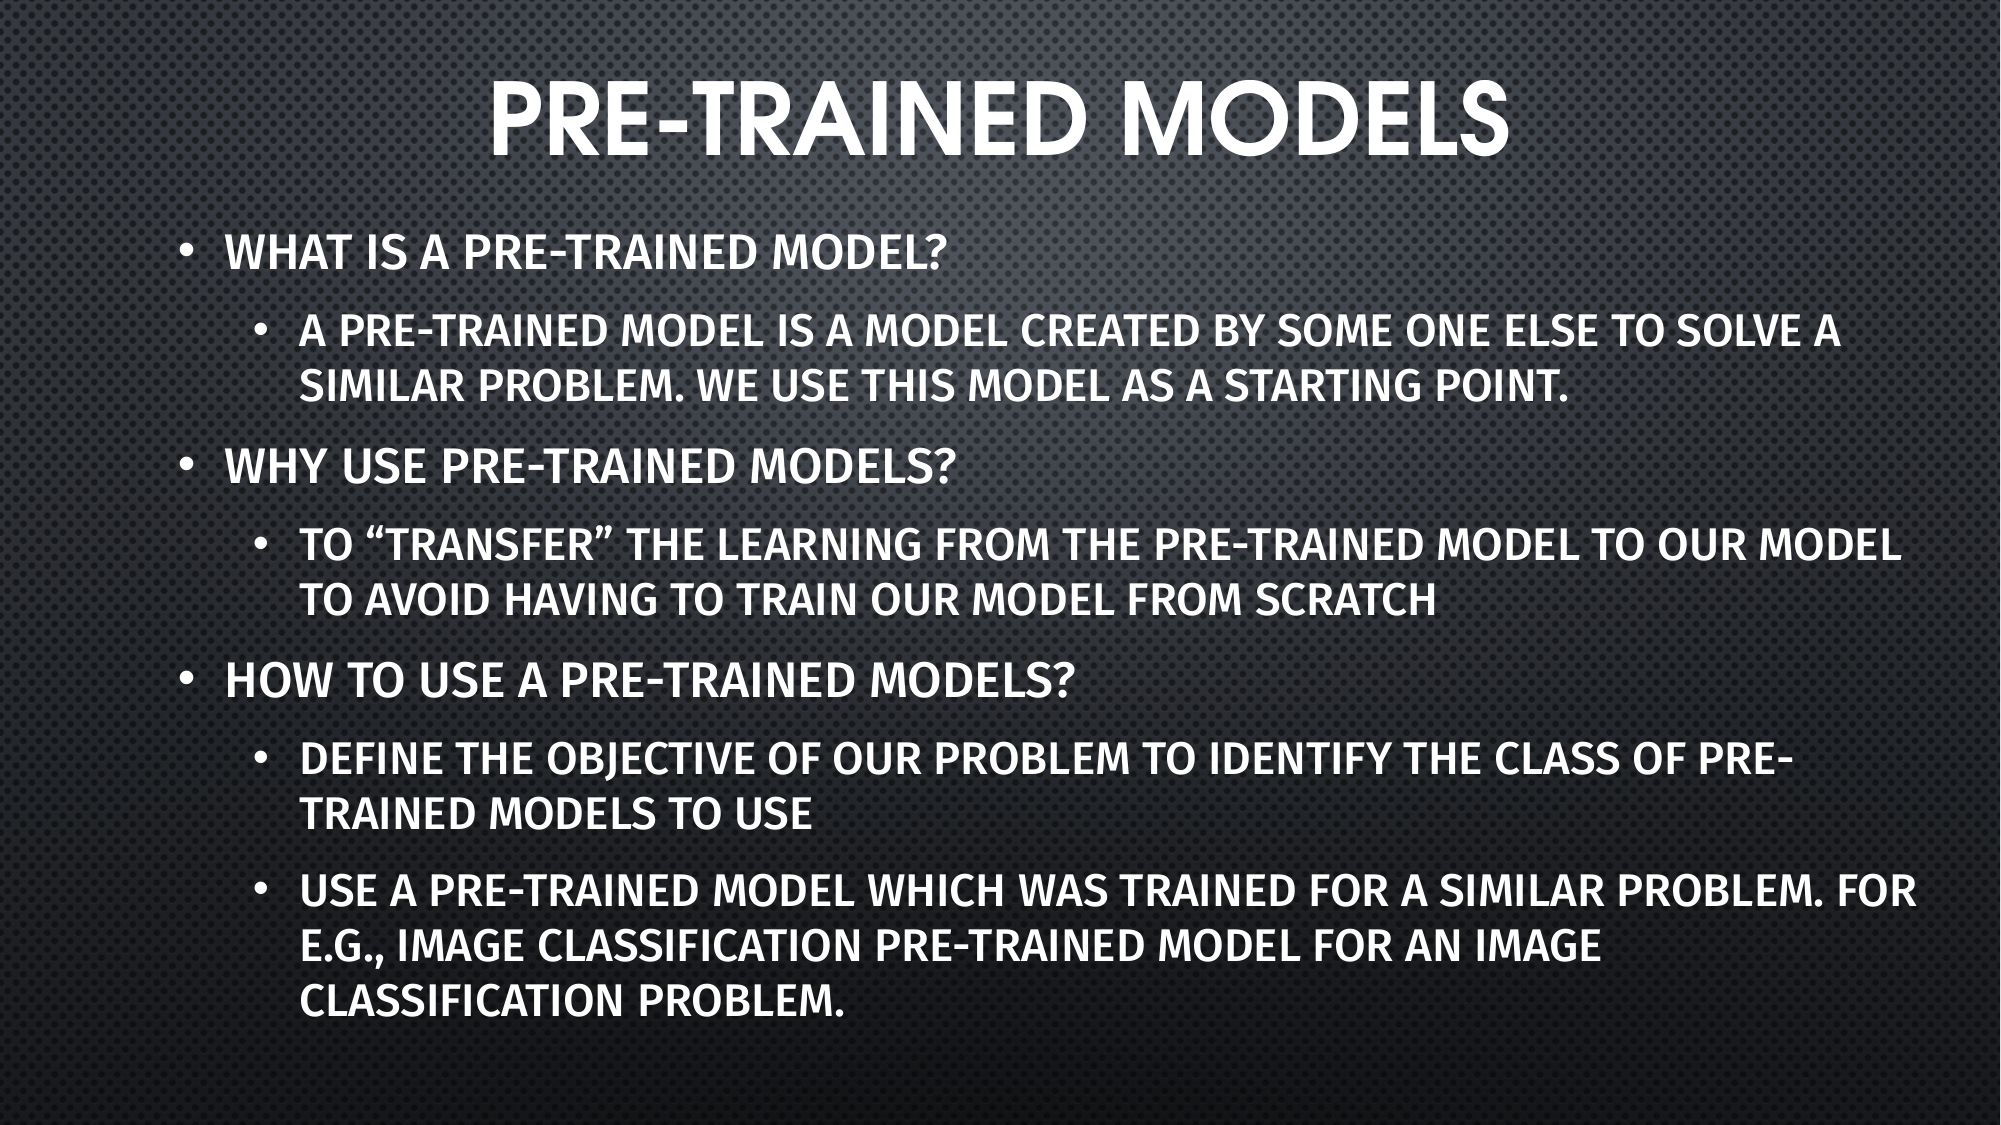

# Pre-Trained Models
What is a Pre-trained Model?
A pre-trained model is a model created by some one else to solve a similar problem. We use this model as a starting point.
Why use Pre-trained Models?
To “transfer” the learning from the pre-trained model to our model to avoid having to train our model from scratch
How to use a Pre-trained Models?
Define the objective of our problem to identify the class of pre-trained models to use
Use a pre-trained model which was trained for a similar problem. For e.g., Image classification pre-trained model for an Image classification problem.